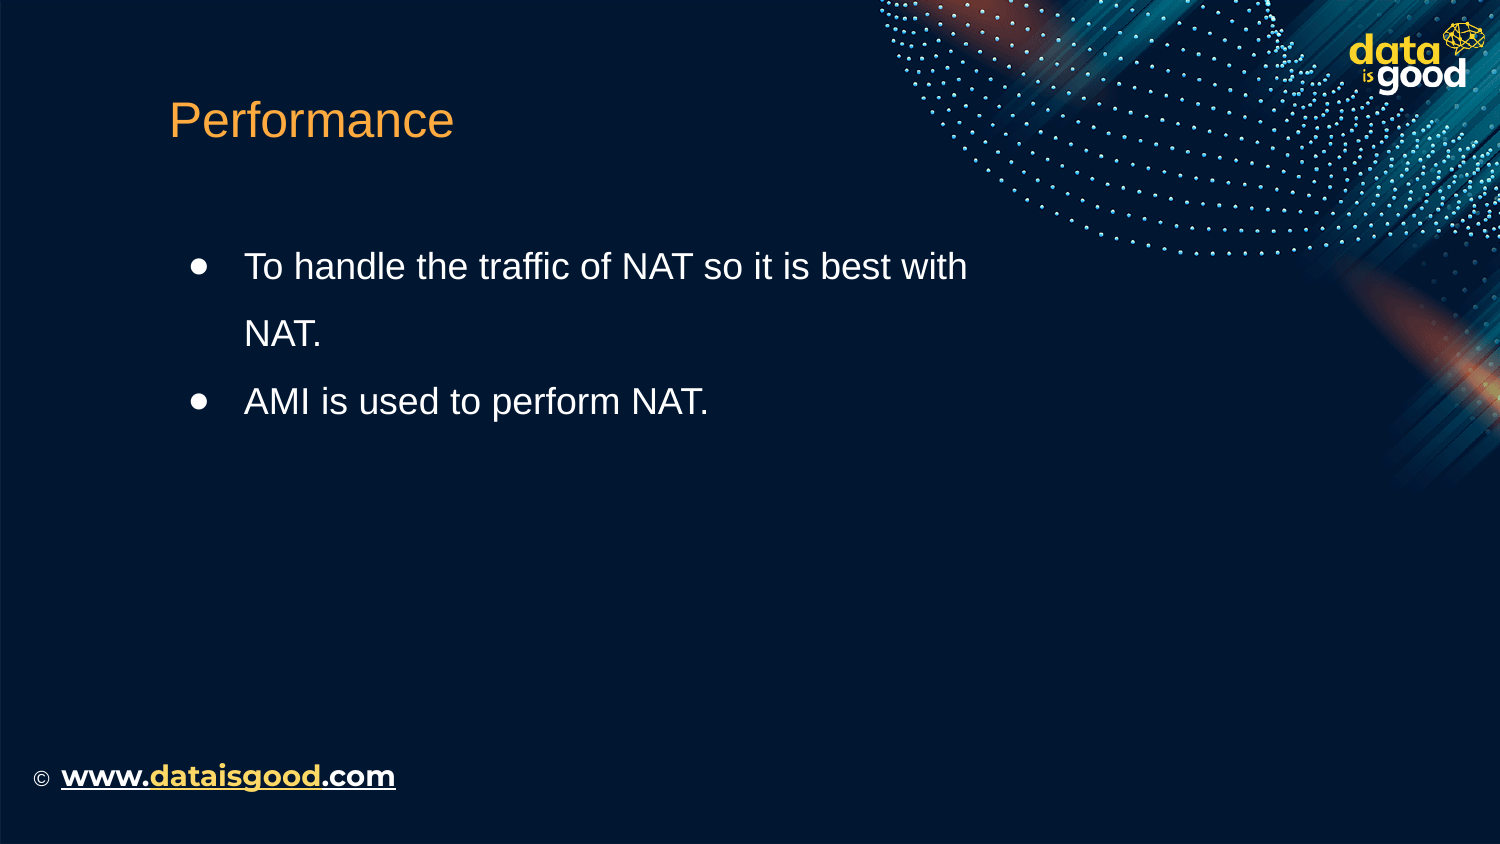

# Performance
To handle the traffic of NAT so it is best with NAT.
AMI is used to perform NAT.